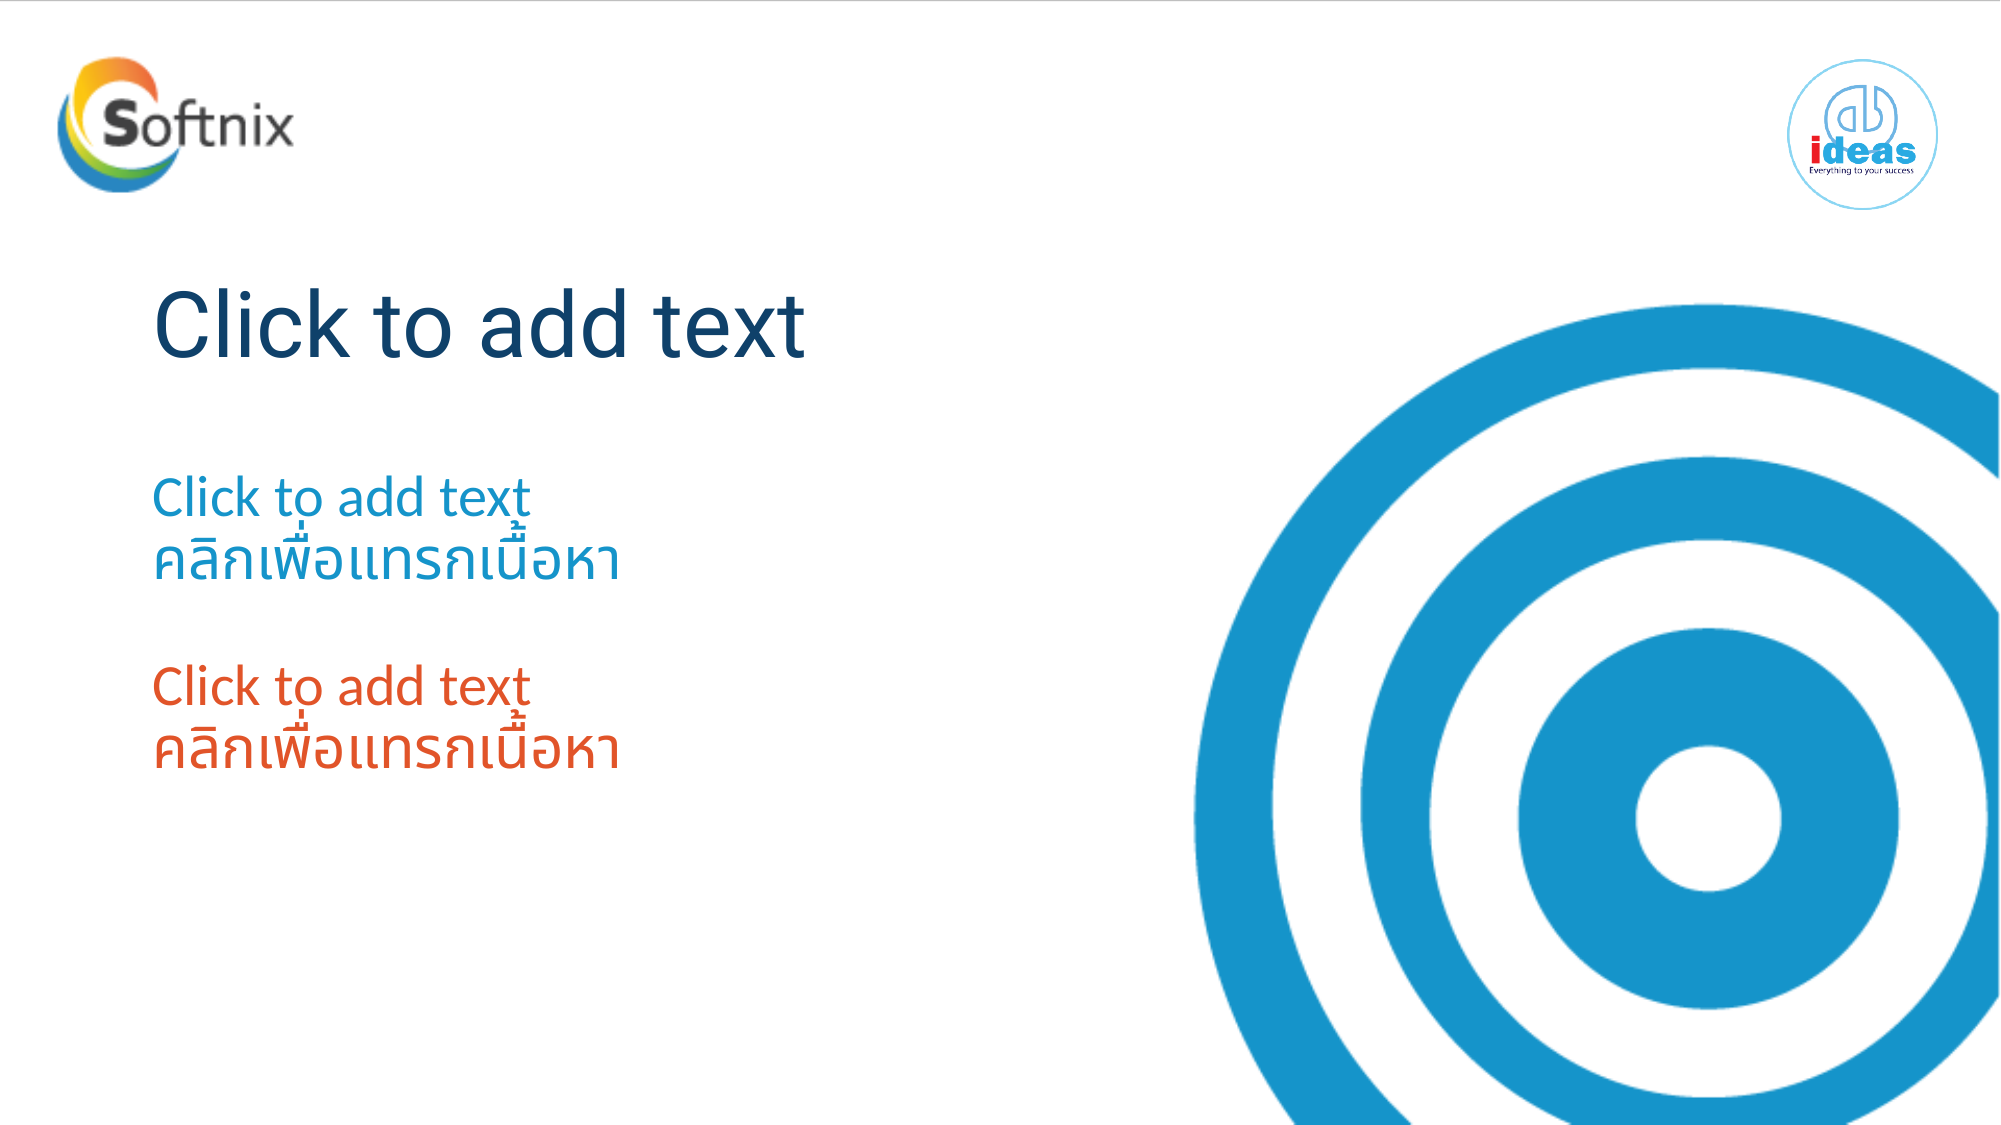

# Click to add text
Click to add text
คลิกเพื่อแทรกเนื้อหา
Click to add text
คลิกเพื่อแทรกเนื้อหา